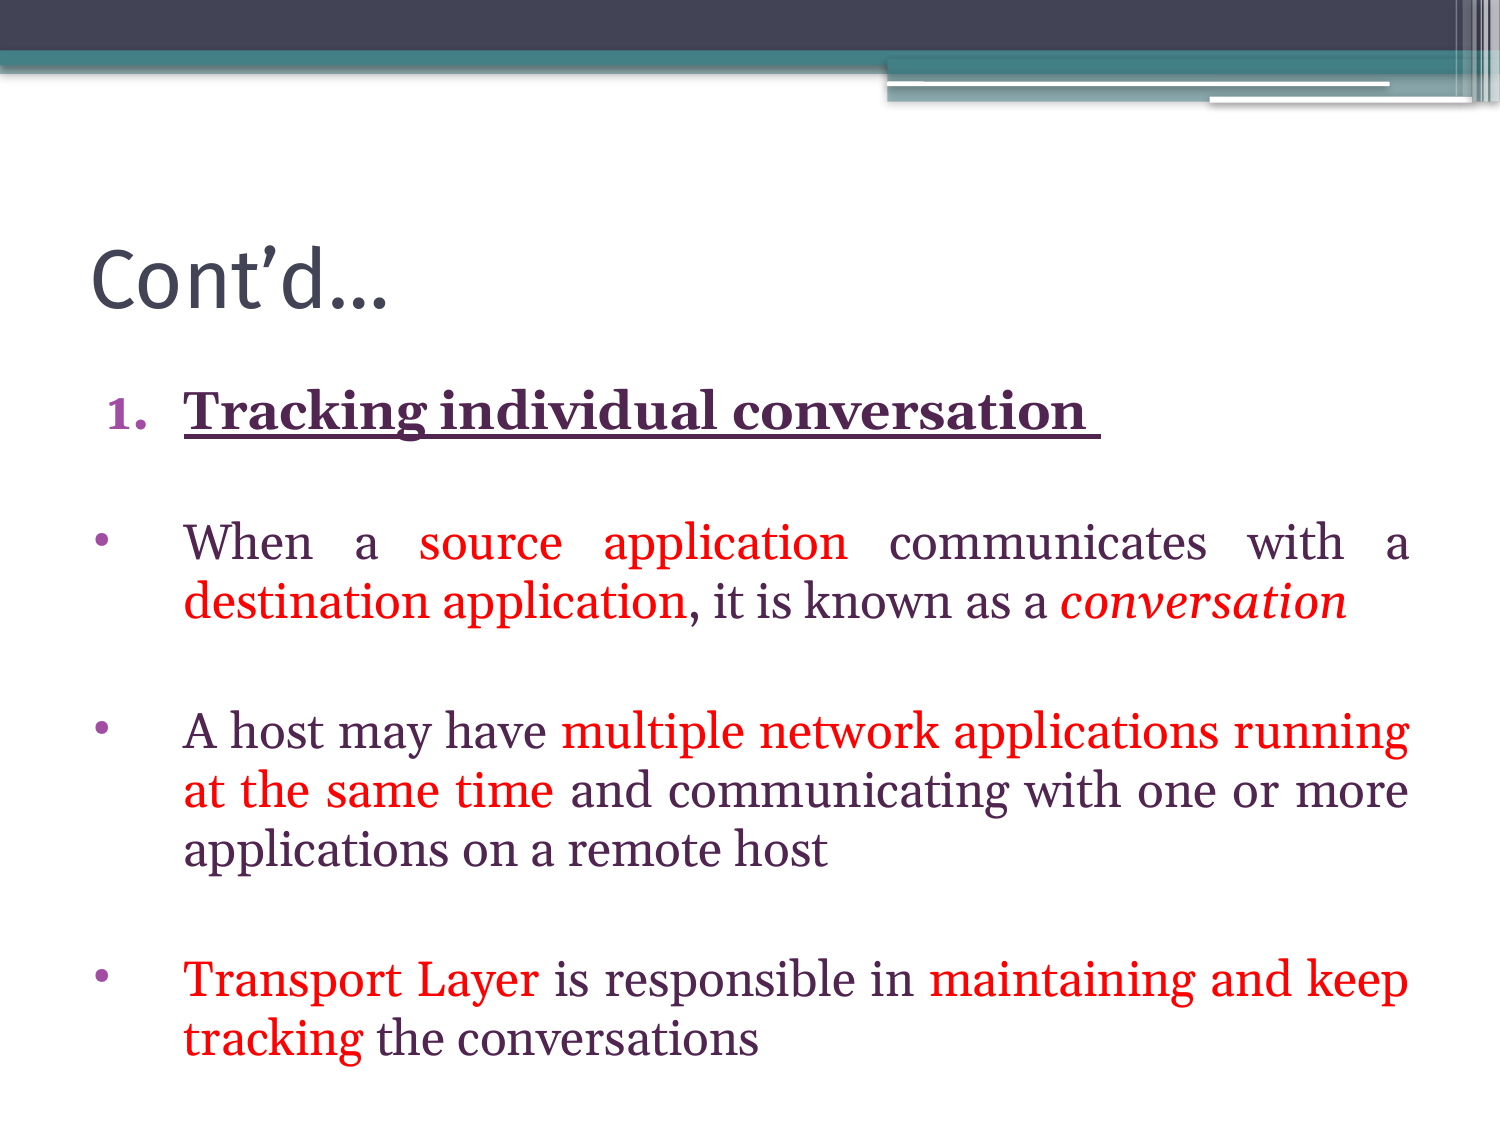

# Cont’d…
Tracking individual conversation

When a source application communicates with a destination application, it is known as a conversation

A host may have multiple network applications running at the same time and communicating with one or more applications on a remote host

Transport Layer is responsible in maintaining and keep tracking the conversations